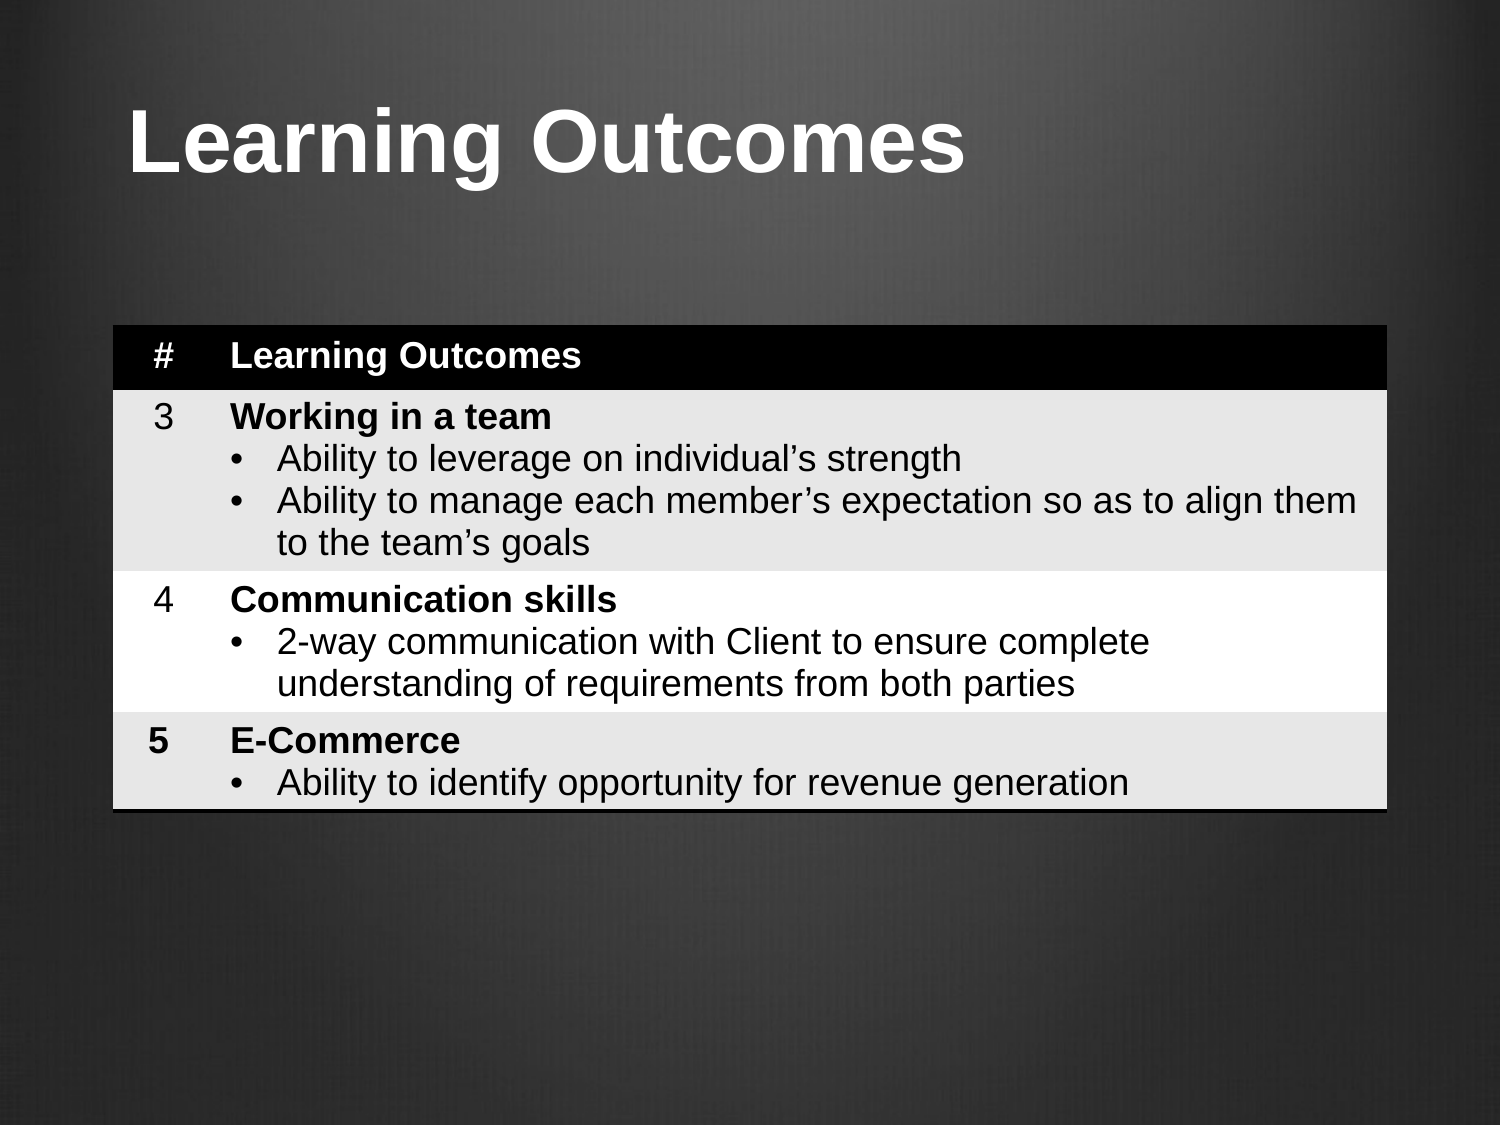

# Learning Outcomes
| # | Learning Outcomes |
| --- | --- |
| 3 | Working in a team Ability to leverage on individual’s strength Ability to manage each member’s expectation so as to align them to the team’s goals |
| 4 | Communication skills 2-way communication with Client to ensure complete understanding of requirements from both parties |
| 5 | E-Commerce Ability to identify opportunity for revenue generation |